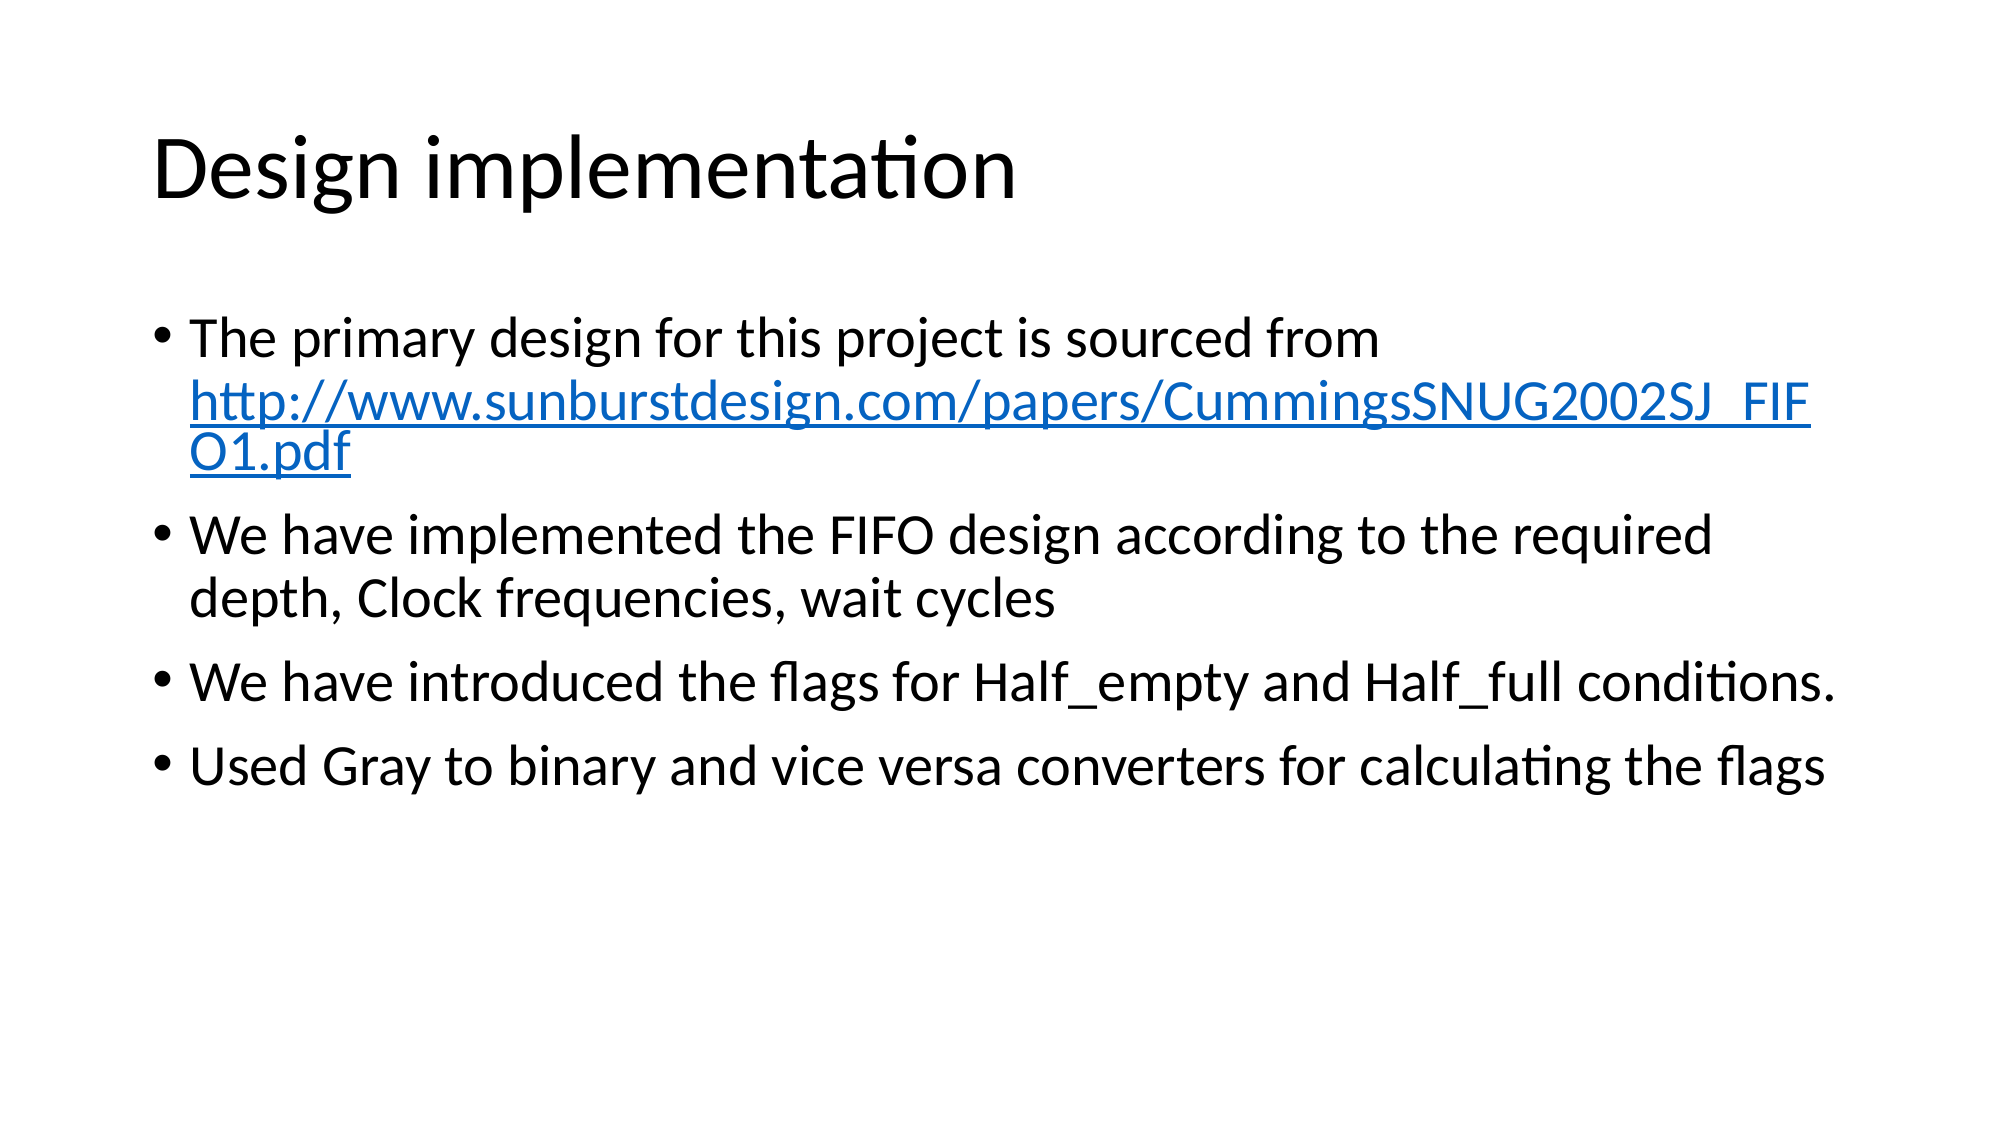

# Design implementation
The primary design for this project is sourced from http://www.sunburstdesign.com/papers/CummingsSNUG2002SJ_FIFO1.pdf
We have implemented the FIFO design according to the required depth, Clock frequencies, wait cycles
We have introduced the flags for Half_empty and Half_full conditions.
Used Gray to binary and vice versa converters for calculating the flags